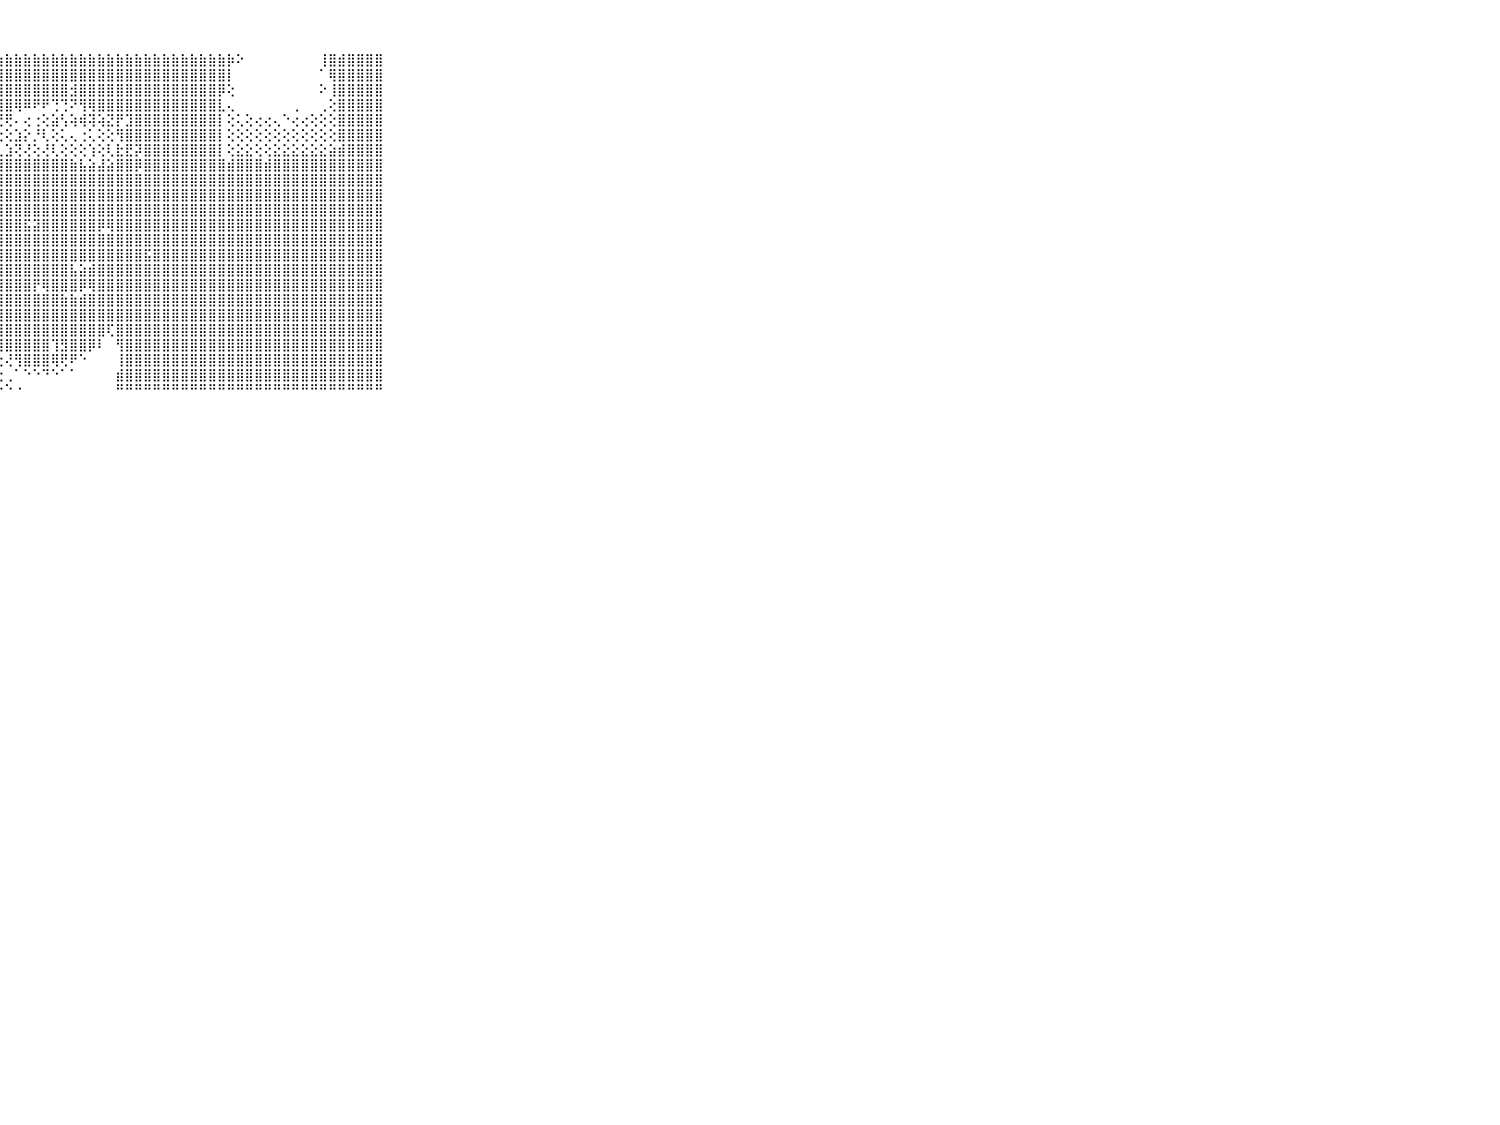

⠀⠀⠀⠀⠀⠀⠀⠀⠀⠀⠀⢕⢱⢵⣷⢷⣷⣷⣷⣷⣷⣷⣷⣷⣷⣷⣷⣷⣷⣷⣷⣷⣷⣷⣷⣷⣷⣷⣷⣷⣷⣷⣷⣷⣷⣷⣷⣷⣷⣷⣷⣷⡷⠕⠀⠀⠀⠀⠀⠀⠀⠀⢸⣿⣾⣿⣿⣿⣿⠀⠀⠀⠀⠀⠀⠀⠀⠀⠀⠀⠀
⠀⠀⠀⠀⠀⠀⠀⠀⠀⠀⠀⢕⣵⣾⣯⣸⣽⣿⣿⣿⣿⣿⣿⣿⣿⣿⣿⣿⣿⣿⣿⣿⣿⣿⣿⣿⣿⣿⣿⣿⣿⣿⣿⣿⣿⣿⣿⣿⣿⣿⣿⣿⡇⠀⠀⠀⠀⠀⠀⠀⠀⠀⠁⢿⣿⣿⣿⣿⣿⠀⠀⠀⠀⠀⠀⠀⠀⠀⠀⠀⠀
⠀⠀⠀⠀⠀⠀⠀⠀⠀⠀⠀⢕⢝⢹⣿⣿⣿⣿⣿⣿⣿⣿⣿⣿⣿⣿⣿⣿⣿⣿⣿⣿⣿⣿⣿⣺⣿⣿⣿⣿⣿⣿⣿⣿⣿⣿⣿⣿⣿⣿⣿⡿⢕⠀⠀⠀⠀⠀⠀⠀⠀⠀⠕⢸⣿⣿⣿⣿⣿⠀⠀⠀⠀⠀⠀⠀⠀⠀⠀⠀⠀
⠀⠀⠀⠀⠀⠀⠀⠀⠀⠀⠀⣷⣷⣾⣿⣿⣿⣿⣿⣿⣿⣿⣿⣿⣿⣿⣿⣿⣿⢿⠿⠟⠟⢙⢙⠝⢻⢿⣿⣿⣿⣿⣿⣿⣿⣿⣿⣿⣿⣿⣿⣇⢄⠀⠀⠀⠀⠀⠀⢀⠀⠀⢀⢕⣿⣿⣿⣿⣿⠀⠀⠀⠀⠀⠀⠀⠀⠀⠀⠀⠀
⠀⠀⠀⠀⠀⠀⠀⠀⠀⠀⠀⢸⣿⣿⣿⣿⣿⣽⣿⣿⣿⣿⣿⣿⣿⣿⣿⢟⢟⠄⢔⢐⢕⣵⢣⢵⢾⢽⢵⣝⡟⣹⣿⣿⣿⣿⣿⣿⣿⣿⣿⡇⢕⢅⢕⢔⢔⢄⠑⢔⢔⢕⢕⢕⣿⣿⣿⣿⣿⠀⠀⠀⠀⠀⠀⠀⠀⠀⠀⠀⠀
⠀⠀⠀⠀⠀⠀⠀⠀⠀⠀⠀⣻⣿⣿⣿⣿⣿⣿⣿⣿⣿⣿⣿⣿⣿⡿⢏⢕⢕⣱⡕⡘⢇⢕⢅⢄⢐⢅⢕⢕⢻⣿⣿⣿⣿⣿⣿⣿⣿⣿⣿⡇⢕⢕⢕⢕⢕⢕⢕⢕⢕⢕⢕⢕⣿⣿⣿⣿⣿⠀⠀⠀⠀⠀⠀⠀⠀⠀⠀⠀⠀
⠀⠀⠀⠀⠀⠀⠀⠀⠀⠀⠀⣿⣿⣿⣿⣿⣿⣿⣿⣿⣿⣿⣿⣿⣿⡇⢳⣇⣱⢝⢜⢕⢜⢇⢕⢕⢕⢱⢕⢇⣗⣟⡽⣿⣿⣿⣿⣿⣿⣿⣿⡇⢕⣕⣕⢕⢕⣕⣕⣕⣕⣕⣕⣵⣾⣿⣿⣿⣿⠀⠀⠀⠀⠀⠀⠀⠀⠀⠀⠀⠀
⠀⠀⠀⠀⠀⠀⠀⠀⠀⠀⠀⣿⣿⣿⣿⣿⣿⣿⣿⣿⣿⣿⣿⣿⣿⢇⢕⢹⣿⣿⣿⣿⣿⣿⣿⣷⣧⣵⣼⣵⣿⣿⡿⣿⣿⣿⣿⣿⣿⣿⣿⣿⣾⣿⣿⣿⣾⣿⣿⣿⣿⣿⣿⣿⣿⣿⣿⣿⣿⠀⠀⠀⠀⠀⠀⠀⠀⠀⠀⠀⠀
⠀⠀⠀⠀⠀⠀⠀⠀⠀⠀⠀⣿⣿⣿⣿⣿⣿⣿⣿⣿⣿⣿⣿⣿⡿⢕⢕⣾⣿⣿⣿⣿⣿⣿⣿⣿⣿⣿⣿⣿⣿⣿⣿⣿⣿⣿⣿⣿⣿⣿⣿⣿⣿⣿⣿⣿⣿⣿⣿⣿⣿⣿⣿⣿⣿⣿⣿⣿⣿⠀⠀⠀⠀⠀⠀⠀⠀⠀⠀⠀⠀
⠀⠀⠀⠀⠀⠀⠀⠀⠀⠀⠀⣿⣿⣾⣿⣿⣿⣿⣿⣗⣿⣿⣿⣿⡇⢕⢱⣿⣿⣿⣿⣿⣿⣿⣿⣿⣿⣿⣿⣿⣿⣿⣿⣿⣿⣿⣿⣿⣿⣿⣿⣿⣿⣿⣿⣿⣿⣿⣿⣿⣿⣿⣿⣿⣿⣿⣿⣿⣿⠀⠀⠀⠀⠀⠀⠀⠀⠀⠀⠀⠀
⠀⠀⠀⠀⠀⠀⠀⠀⠀⠀⠀⢟⣿⣿⣿⣿⣿⣿⣿⣿⣿⡟⢻⣿⡇⢕⣸⣿⣿⣿⣿⣿⣿⣿⣿⣿⣿⣿⣿⣿⣿⣿⣿⣿⣿⣿⣿⣿⣿⣿⣿⣿⣿⣿⣿⣿⣿⣿⣿⣿⣿⣿⣿⣿⣿⣿⣿⣿⣿⠀⠀⠀⠀⠀⠀⠀⠀⠀⠀⠀⠀
⠀⠀⠀⠀⠀⠀⠀⠀⠀⠀⠀⣿⣿⣿⣿⣿⣿⣿⣿⣿⣿⣷⣾⣿⣷⡕⣼⣿⣿⣿⣯⣽⣿⣿⣿⣿⣿⣿⡿⢿⣿⣿⣿⣿⣿⣿⣿⣿⣿⣿⣿⣿⣿⣿⣿⣿⣿⣿⣿⣿⣿⣿⣿⣿⣿⣿⣿⣿⣿⠀⠀⠀⠀⠀⠀⠀⠀⠀⠀⠀⠀
⠀⠀⠀⠀⠀⠀⠀⠀⠀⠀⠀⢝⣿⣿⣿⣿⣿⣿⣿⣿⣿⣿⣿⣿⣿⣿⣿⣿⣿⣿⣿⣿⣿⣿⣿⣿⣿⣿⣿⣿⣿⣿⣿⣿⣿⣿⣿⣿⣿⣿⣿⣿⣿⣿⣿⣿⣿⣿⣿⣿⣿⣿⣿⣿⣿⣿⣿⣿⣿⠀⠀⠀⠀⠀⠀⠀⠀⠀⠀⠀⠀
⠀⠀⠀⠀⠀⠀⠀⠀⠀⠀⠀⣿⣿⣿⣿⣿⣿⣿⣿⣿⣿⣿⣿⣿⣿⣿⣿⣿⣿⣿⣿⣿⣿⣿⣿⣿⣿⣿⣿⣿⣿⣿⣿⣯⣿⣿⣿⣿⣿⣿⣿⣿⣿⣿⣿⣿⣿⣿⣿⣿⣿⣿⣿⣿⣿⣿⣿⣿⣿⠀⠀⠀⠀⠀⠀⠀⠀⠀⠀⠀⠀
⠀⠀⠀⠀⠀⠀⠀⠀⠀⠀⠀⣿⣿⣿⣿⣿⣿⣿⣿⣿⣿⣿⣿⣿⣿⣿⣿⣿⣿⣿⣿⣿⣿⣿⣿⣧⣵⣾⣿⣿⣿⣿⣿⣿⣿⣿⣿⣿⣿⣿⣿⣿⣿⣿⣿⣿⣿⣿⣿⣿⣿⣿⣿⣿⣿⣿⣿⣿⣿⠀⠀⠀⠀⠀⠀⠀⠀⠀⠀⠀⠀
⠀⠀⠀⠀⠀⠀⠀⠀⠀⠀⠀⣿⣿⣿⣿⣿⣿⣿⣿⣿⣿⣿⣿⣿⣿⣿⣿⣿⣿⣿⣿⡟⢿⣿⣿⣿⡿⢿⣿⣿⣿⣿⣿⣿⣿⣿⣿⣿⣿⣿⣿⣿⣿⣿⣿⣿⣿⣿⣿⣿⣿⣿⣿⣿⣿⣿⣿⣿⣿⠀⠀⠀⠀⠀⠀⠀⠀⠀⠀⠀⠀
⠀⠀⠀⠀⠀⠀⠀⠀⠀⠀⠀⣿⣿⣿⣿⣿⣿⣿⣿⣿⣿⣿⣿⣿⣿⣿⣿⣿⣿⣿⣿⣿⣿⣿⣷⣷⣾⣿⣿⣿⣿⣿⣿⣿⣿⣿⣿⣿⣿⣿⣿⣿⣿⣿⣿⣿⣿⣿⣿⣿⣿⣿⣿⣿⣿⣿⣿⣿⣿⠀⠀⠀⠀⠀⠀⠀⠀⠀⠀⠀⠀
⠀⠀⠀⠀⠀⠀⠀⠀⠀⠀⠀⣿⣿⣿⣿⣿⣿⣿⣿⣿⣿⣿⣿⣿⣿⡟⢹⣿⣿⣿⣿⣿⣿⣿⣿⣿⣿⣿⣿⣿⣿⣿⣿⣿⣿⣿⣿⣿⣿⣿⣿⣿⣿⣿⣿⣿⣿⣿⣿⣿⣿⣿⣿⣿⣿⣿⣿⣿⣿⠀⠀⠀⠀⠀⠀⠀⠀⠀⠀⠀⠀
⠀⠀⠀⠀⠀⠀⠀⠀⠀⠀⠀⣟⣿⣿⣿⣿⣿⣿⣿⣿⣿⣿⣿⣿⣿⡕⢸⣿⣿⣿⣿⣿⣿⣿⣿⣿⣿⣿⣿⢏⣿⣿⣿⣿⣿⣿⣿⣿⣿⣿⣿⣿⣿⣿⣿⣿⣿⣿⣿⣿⣿⣿⣿⣿⣿⣿⣿⣿⣿⠀⠀⠀⠀⠀⠀⠀⠀⠀⠀⠀⠀
⠀⠀⠀⠀⠀⠀⠀⠀⠀⠀⠀⣿⣿⣿⣿⣿⣿⣿⣿⣿⣿⣿⣿⣿⣿⡇⢕⢻⣿⣿⣿⣿⣿⢹⣻⣿⣿⡿⠇⠀⢻⣿⣿⣿⣿⣿⣿⣿⣿⣿⣿⣿⣿⣿⣿⣿⣿⣿⣿⣿⣿⣿⣿⣿⣿⣿⣿⣿⣿⠀⠀⠀⠀⠀⠀⠀⠀⠀⠀⠀⠀
⠀⠀⠀⠀⠀⠀⠀⠀⠀⠀⠀⣿⣿⣿⣿⣿⣿⣿⣿⣿⣿⣿⣿⣿⣿⡇⢕⢕⢜⢻⣿⣿⣿⢿⢟⠟⠑⠀⠀⠀⢸⣿⣿⣿⣿⣿⣿⣿⣿⣿⣿⣿⣿⣿⣿⣿⣿⣿⣿⣿⣿⣿⣿⣿⣿⣿⣿⣿⣿⠀⠀⠀⠀⠀⠀⠀⠀⠀⠀⠀⠀
⠀⠀⠀⠀⠀⠀⠀⠀⠀⠀⠀⣿⣿⣿⣿⣿⣿⣿⣿⣿⣿⣿⣿⣿⣿⠁⢑⢕⢀⠁⠑⠑⠙⠑⠁⠁⠀⠀⠀⠀⣾⣿⣿⣿⣿⣿⣿⣿⣿⣿⣿⣿⣿⣿⣿⣿⣿⣿⣿⣿⣿⣿⣿⣿⣿⣿⣿⣿⣿⠀⠀⠀⠀⠀⠀⠀⠀⠀⠀⠀⠀
⠀⠀⠀⠀⠀⠀⠀⠀⠀⠀⠀⠛⠛⠛⠛⠛⠛⠛⠛⠛⠛⠛⠛⠛⠛⠃⠑⠑⠑⠐⠀⠀⠀⠀⠀⠀⠀⠀⠀⠀⠛⠛⠛⠛⠛⠛⠛⠛⠛⠛⠛⠛⠛⠛⠛⠛⠛⠛⠛⠛⠛⠛⠛⠛⠛⠛⠛⠛⠛⠀⠀⠀⠀⠀⠀⠀⠀⠀⠀⠀⠀